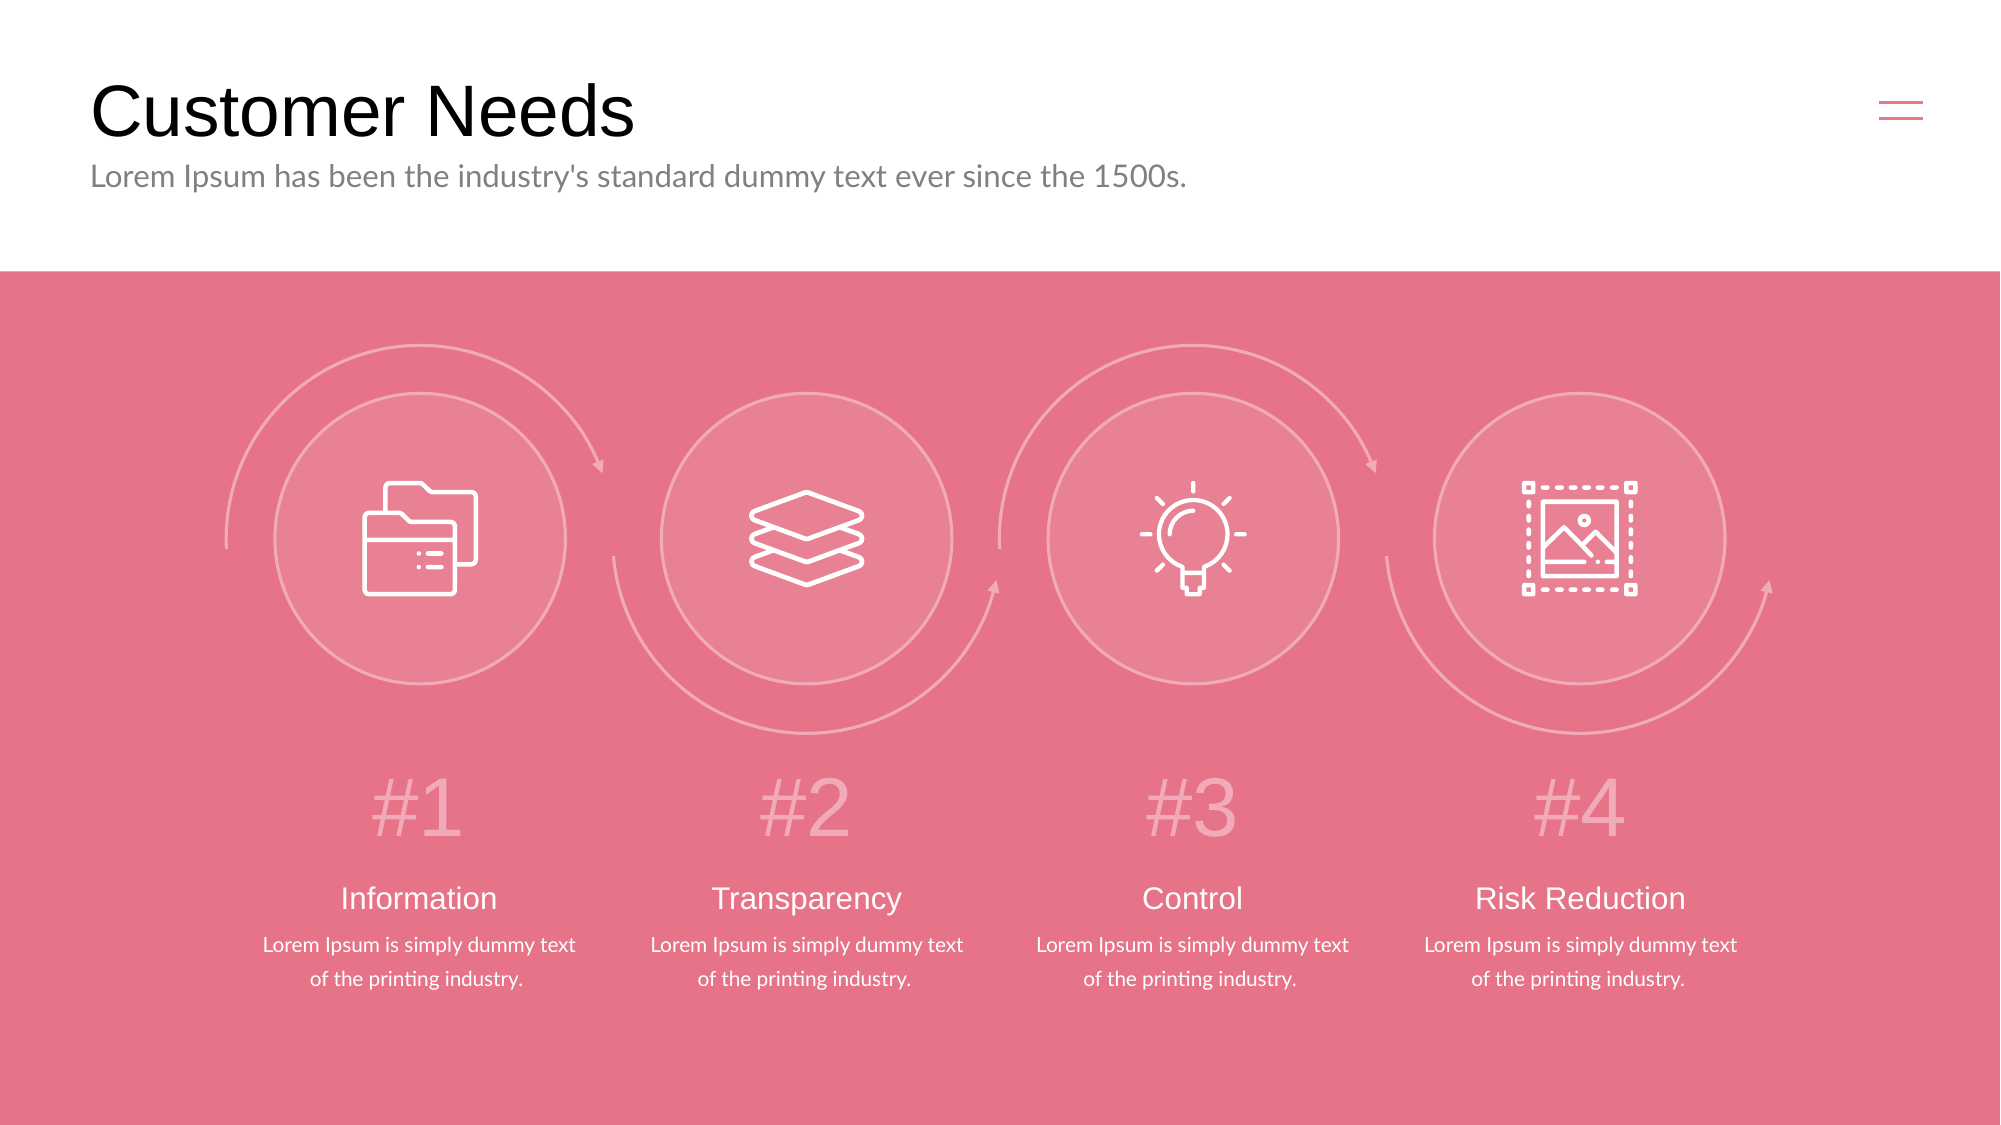

# Customer Needs
Lorem Ipsum has been the industry's standard dummy text ever since the 1500s.

#1
#2
#3
#4
Information
Transparency
Control
Risk Reduction
Lorem Ipsum is simply dummy text of the printing industry.
Lorem Ipsum is simply dummy text of the printing industry.
Lorem Ipsum is simply dummy text of the printing industry.
Lorem Ipsum is simply dummy text of the printing industry.